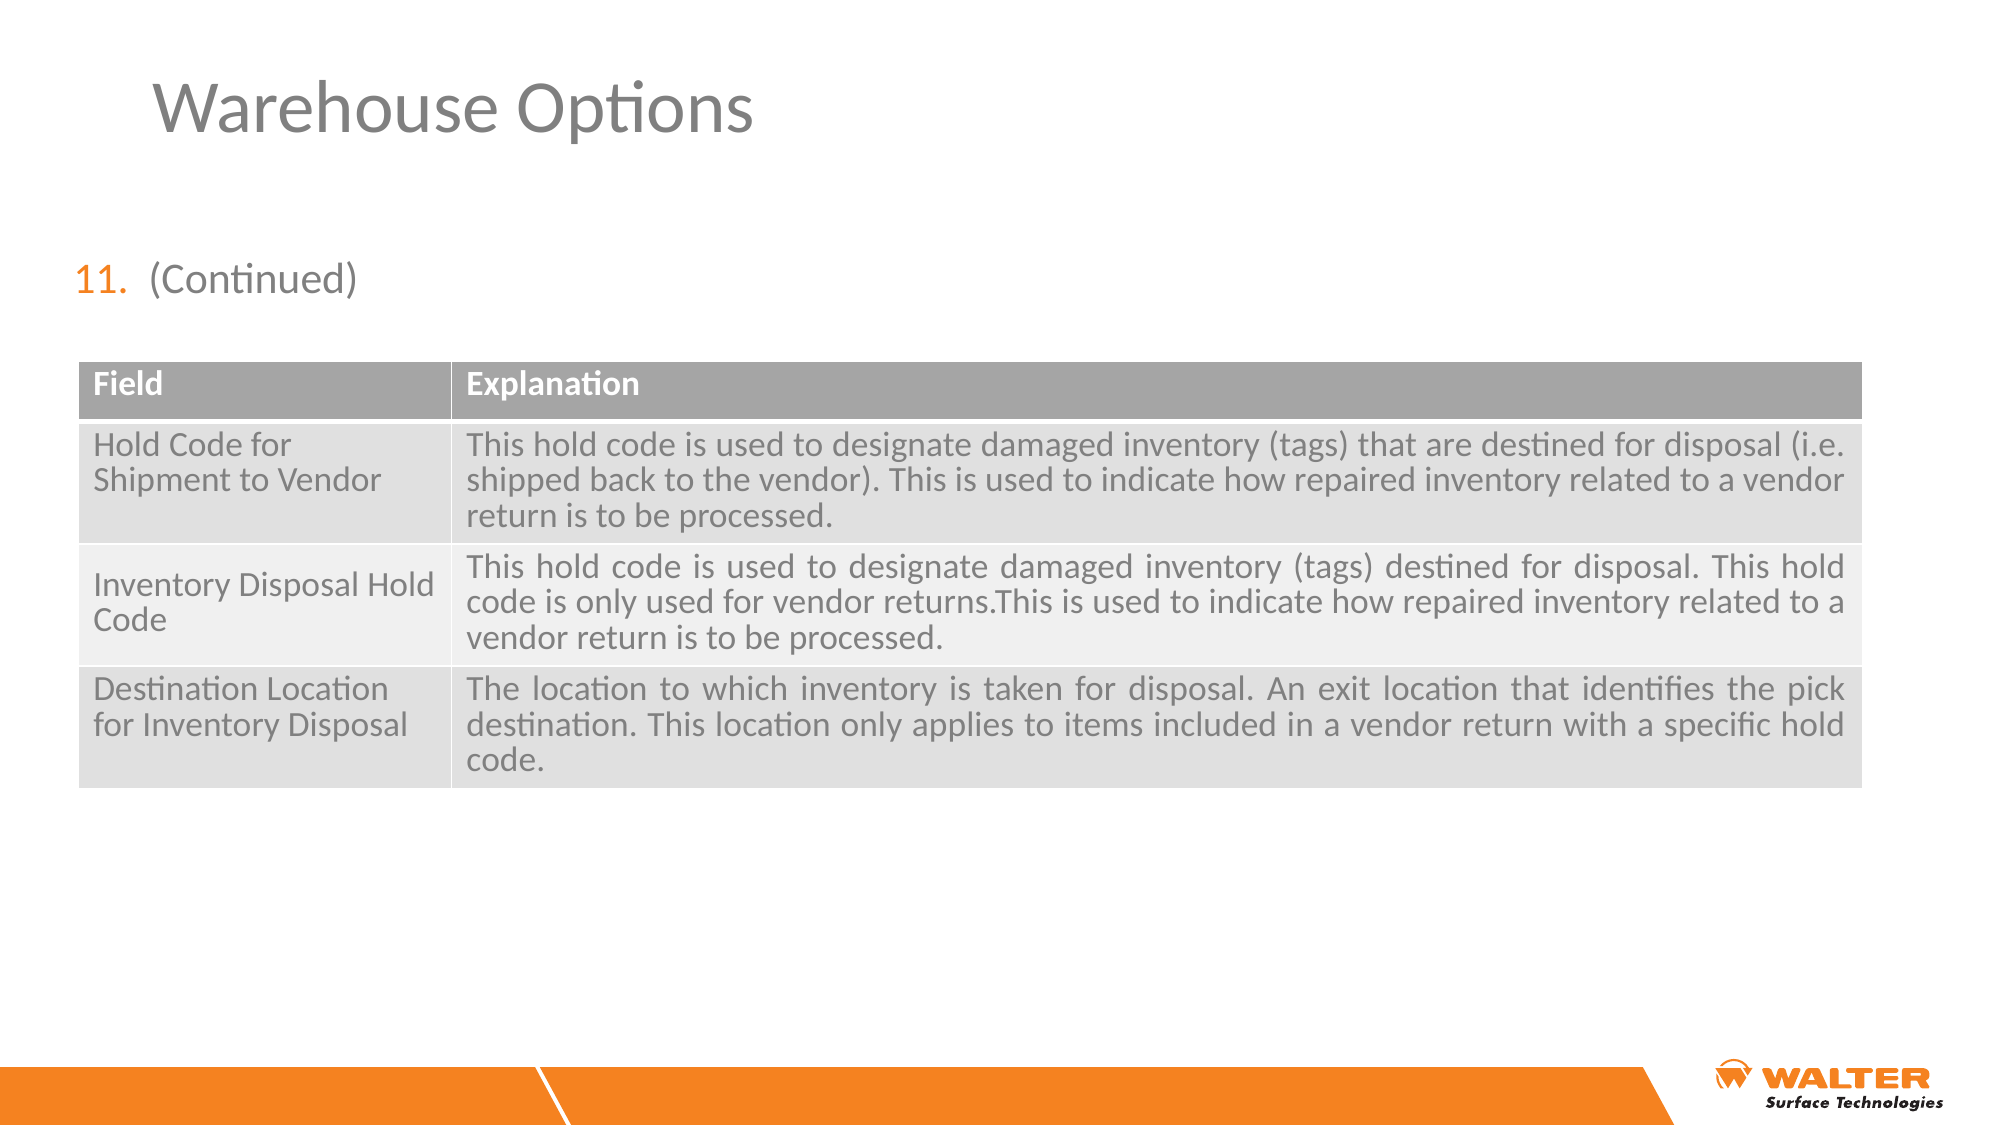

# Warehouse Options
(Continued)
| Field | Explanation |
| --- | --- |
| Hold Code for Shipment to Vendor | This hold code is used to designate damaged inventory (tags) that are destined for disposal (i.e. shipped back to the vendor). This is used to indicate how repaired inventory related to a vendor return is to be processed. |
| Inventory Disposal Hold Code | This hold code is used to designate damaged inventory (tags) destined for disposal. This hold code is only used for vendor returns.This is used to indicate how repaired inventory related to a vendor return is to be processed. |
| Destination Location for Inventory Disposal | The location to which inventory is taken for disposal. An exit location that identifies the pick destination. This location only applies to items included in a vendor return with a specific hold code. |